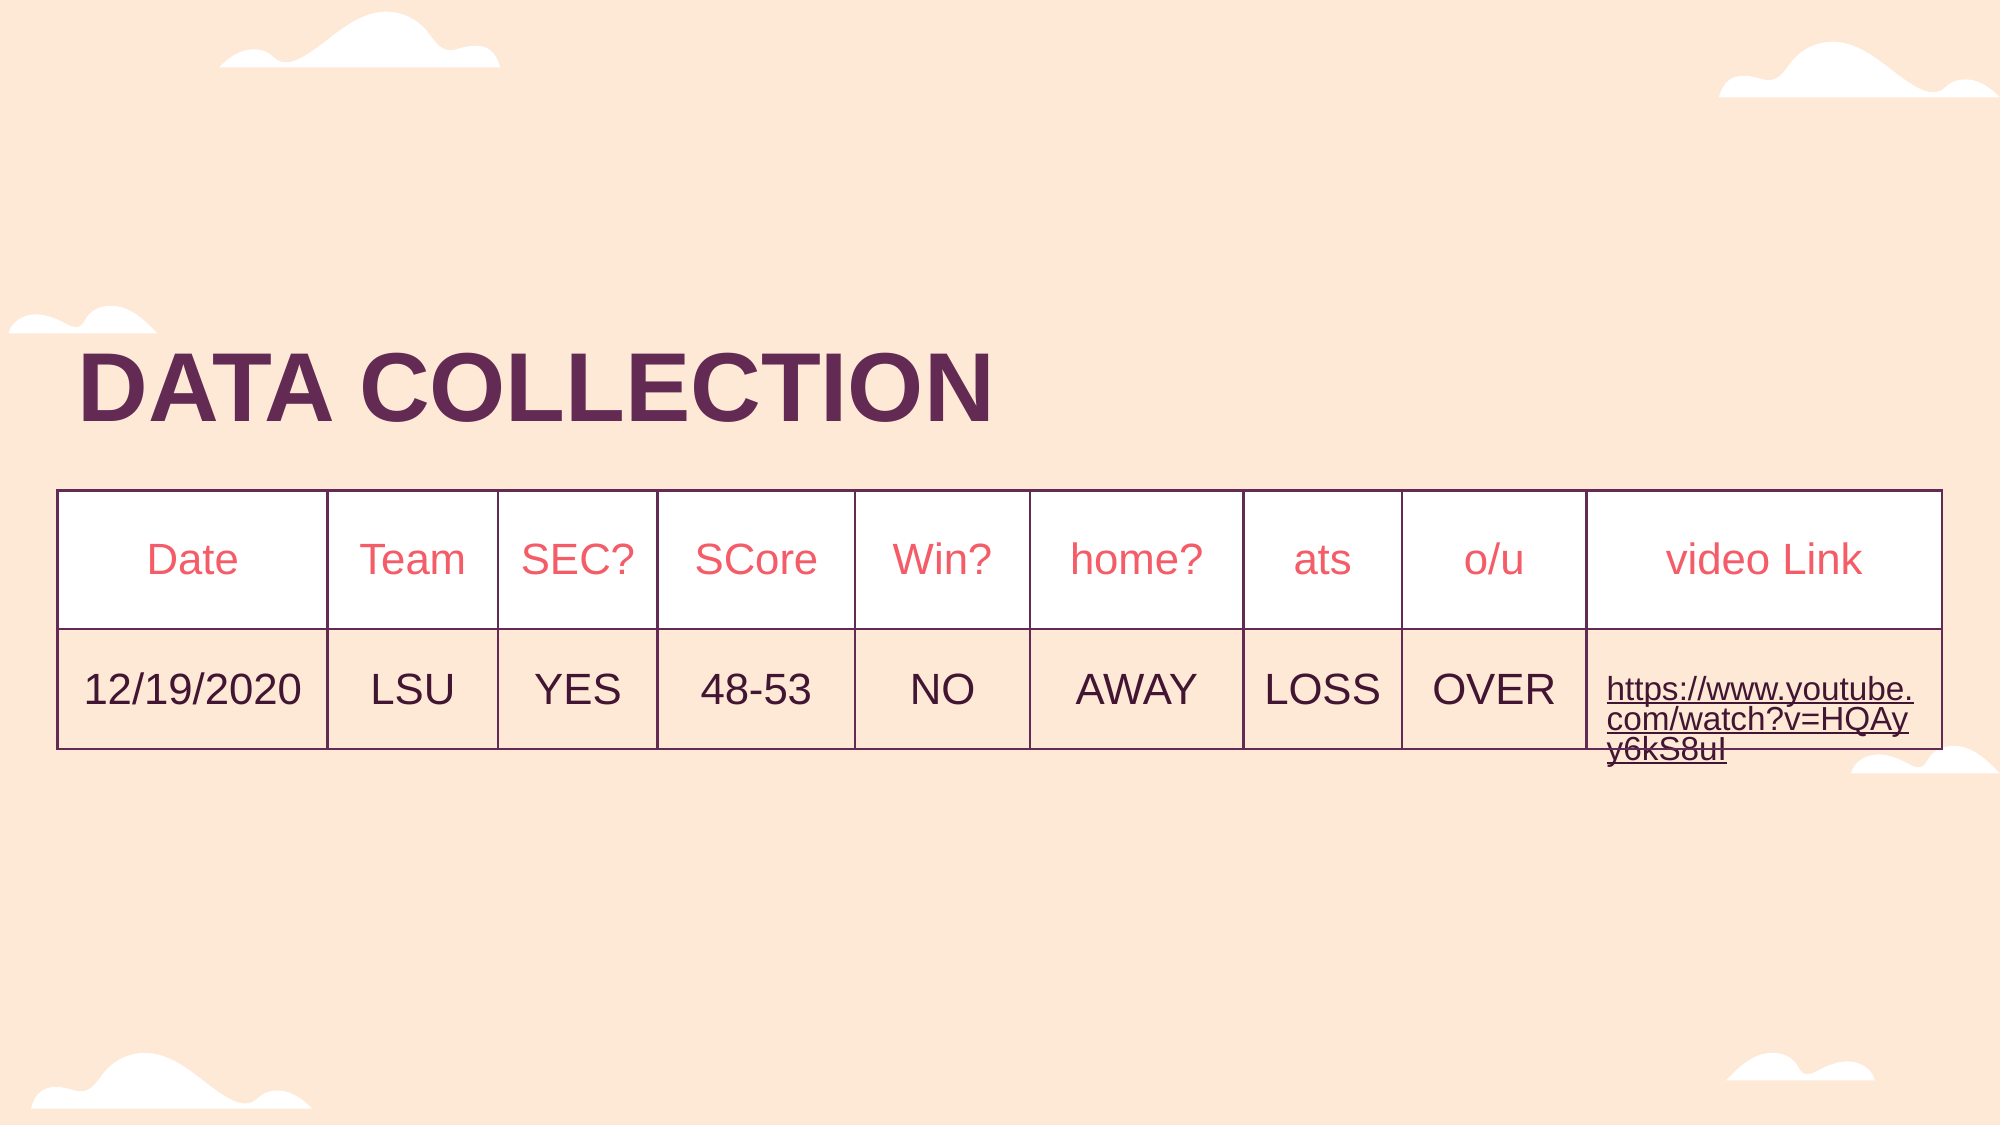

# DATA COLLECTION
| Date | Team | SEC? | SCore | Win? | home? | ats | o/u | video Link |
| --- | --- | --- | --- | --- | --- | --- | --- | --- |
| 12/19/2020 | LSU | YES | 48-53 | NO | AWAY | LOSS | OVER | https://www.youtube.com/watch?v=HQAyy6kS8uI |